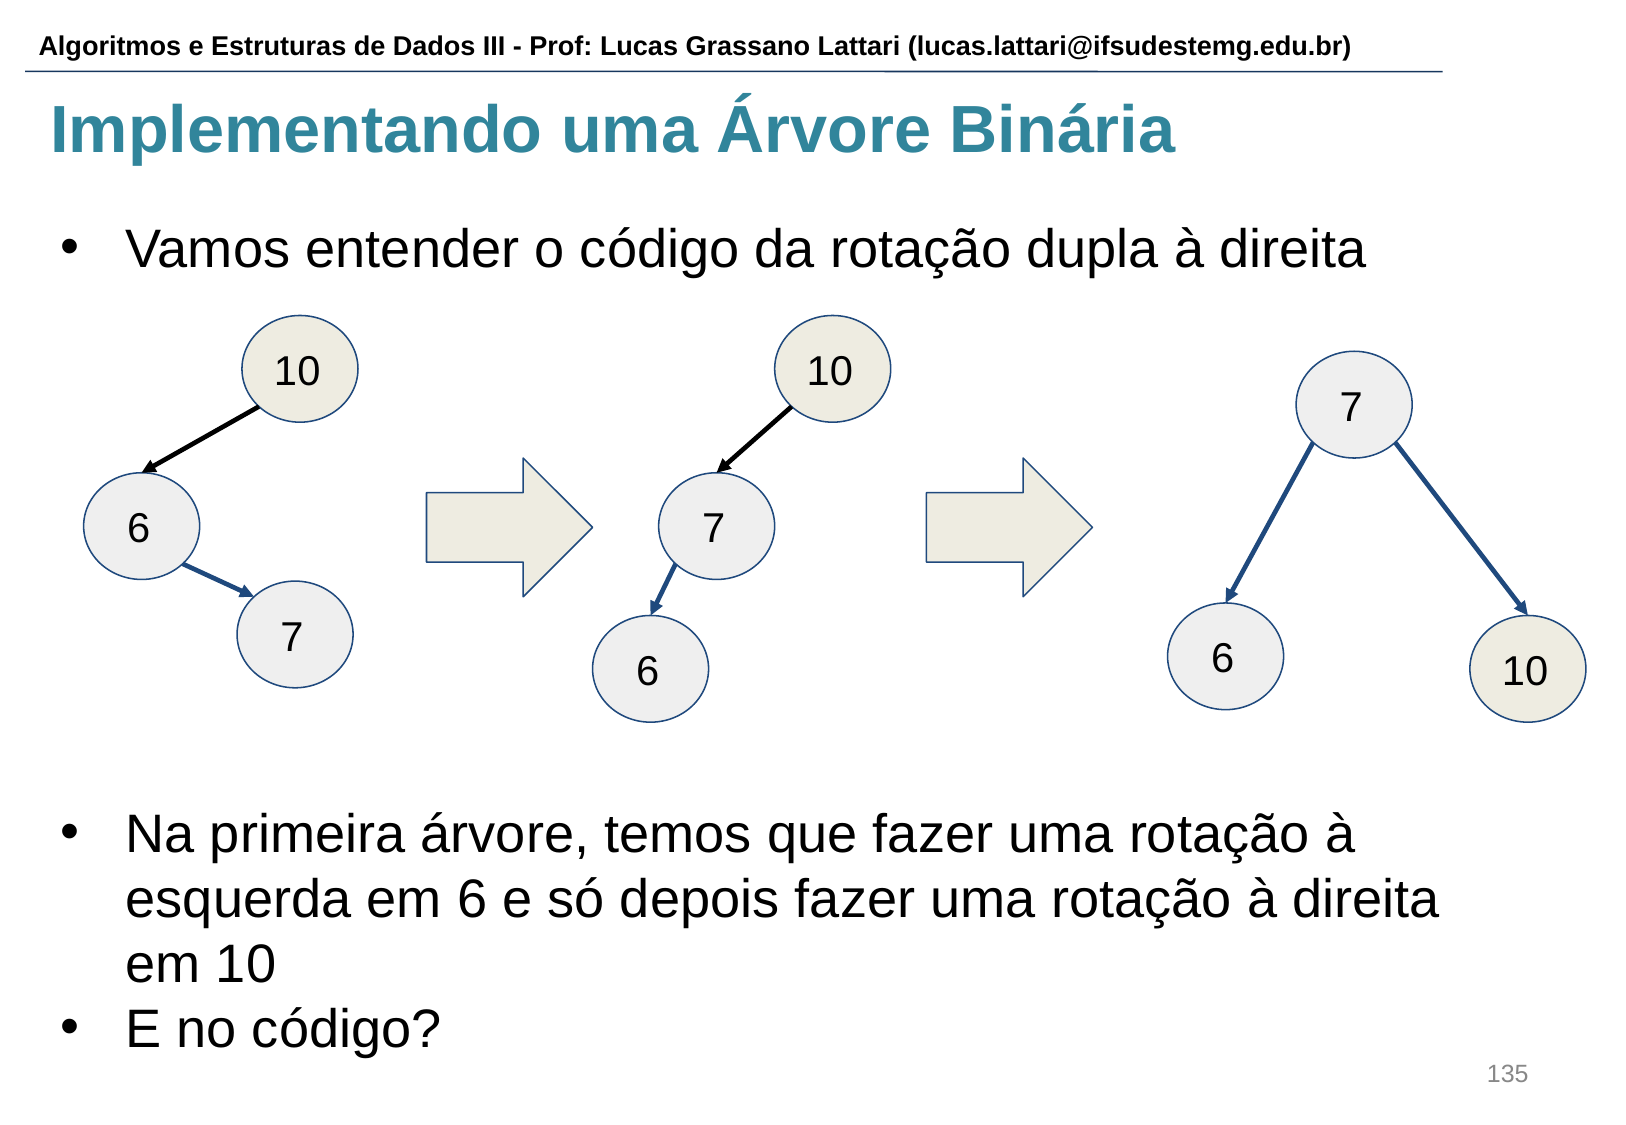

# Implementando uma Árvore Binária
Vamos entender o código da rotação dupla à direita

Na primeira árvore, temos que fazer uma rotação à esquerda em 6 e só depois fazer uma rotação à direita em 10
E no código?
10
10
 7

 6
 7
 7
 6
10
 6
135